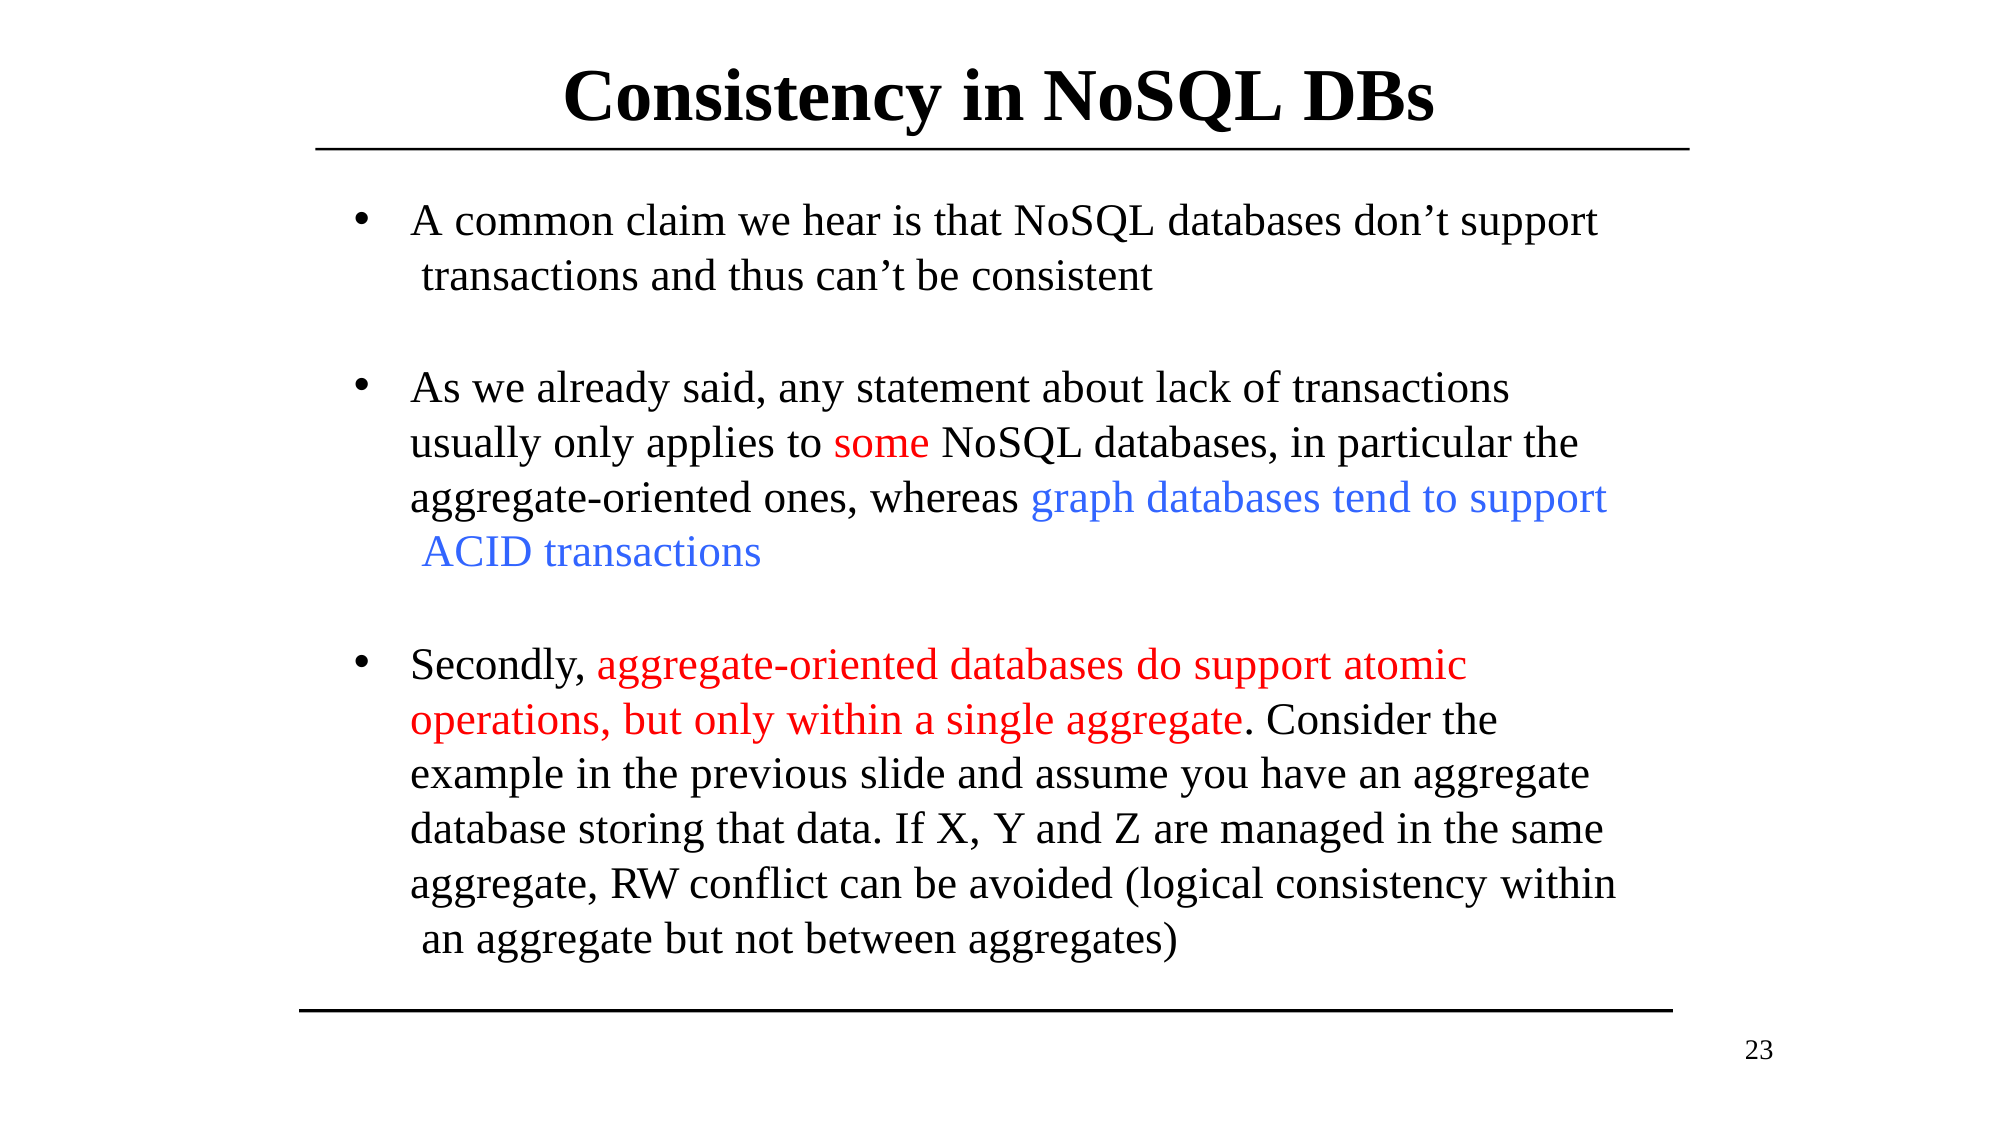

# Consistency in NoSQL DBs

A common claim we hear is that NoSQL databases don’t support  transactions and thus can’t be consistent

As we already said, any statement about lack of transactions  usually only applies to some NoSQL databases, in particular the  aggregate-oriented ones, whereas graph databases tend to support  ACID transactions

Secondly, aggregate-oriented databases do support atomic  operations, but only within a single aggregate. Consider the  example in the previous slide and assume you have an aggregate  database storing that data. If X, Y and Z are managed in the same  aggregate, RW conflict can be avoided (logical consistency within  an aggregate but not between aggregates)

23